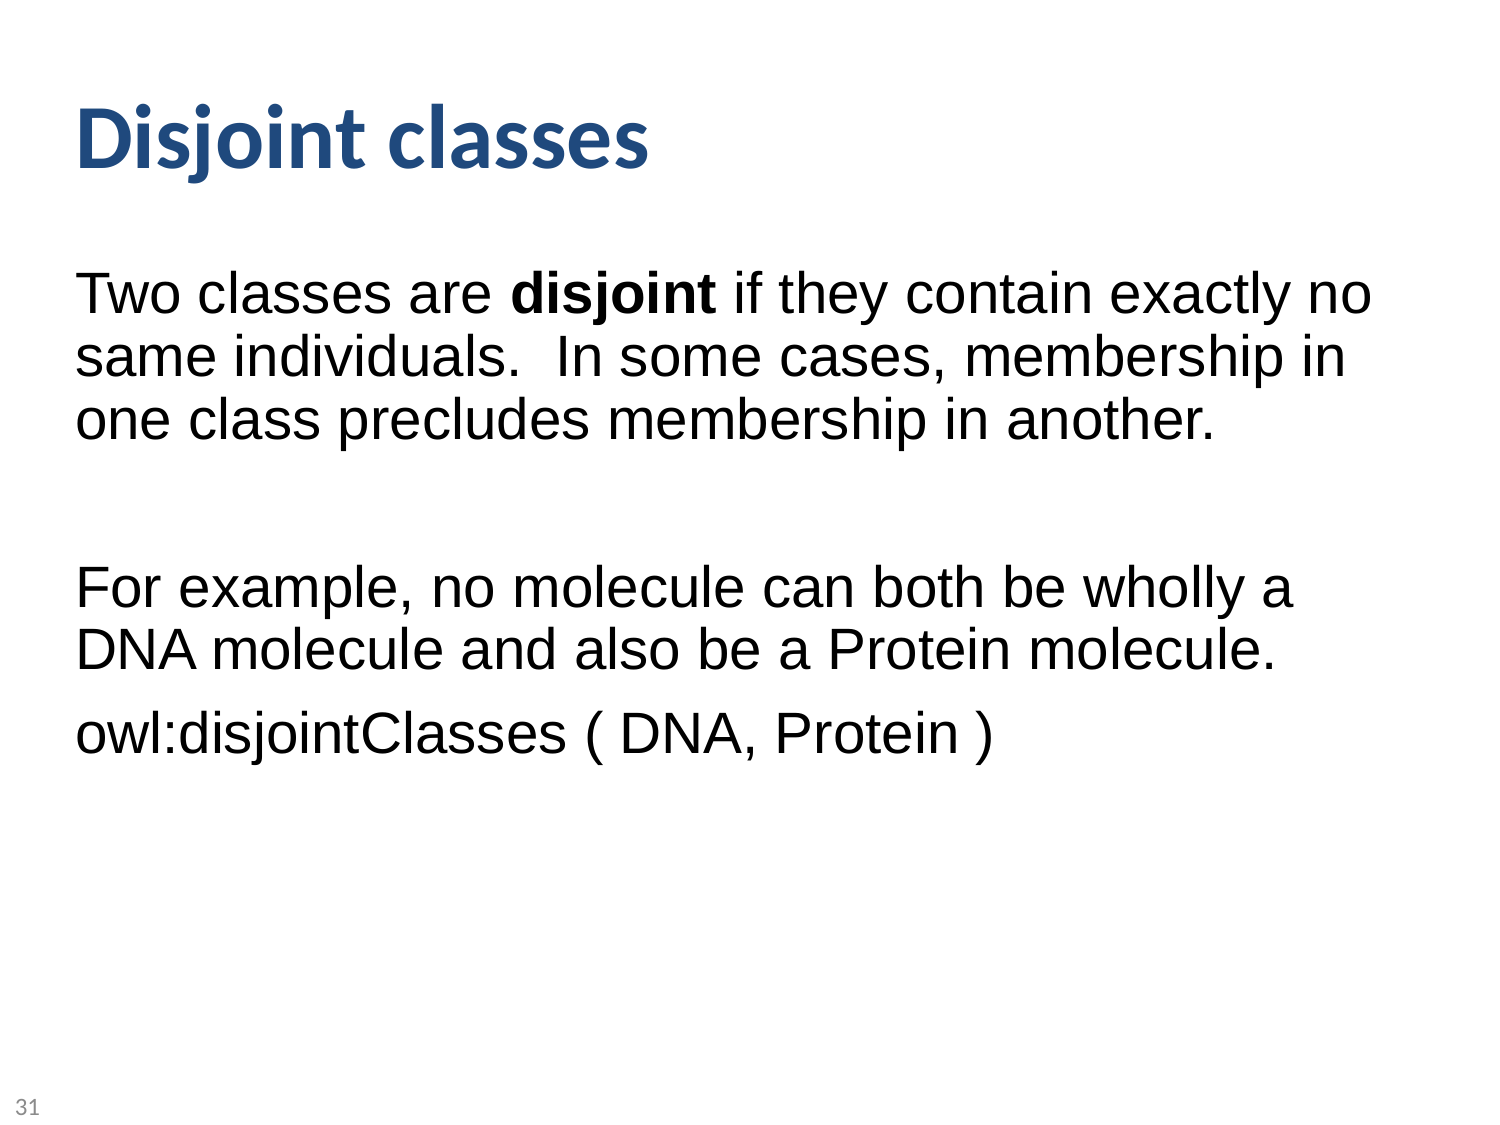

# Disjoint classes
Two classes are disjoint if they contain exactly no  same individuals.  In some cases, membership in one class precludes membership in another.

For example, no molecule can both be wholly a DNA molecule and also be a Protein molecule.
owl:disjointClasses ( DNA, Protein )

31